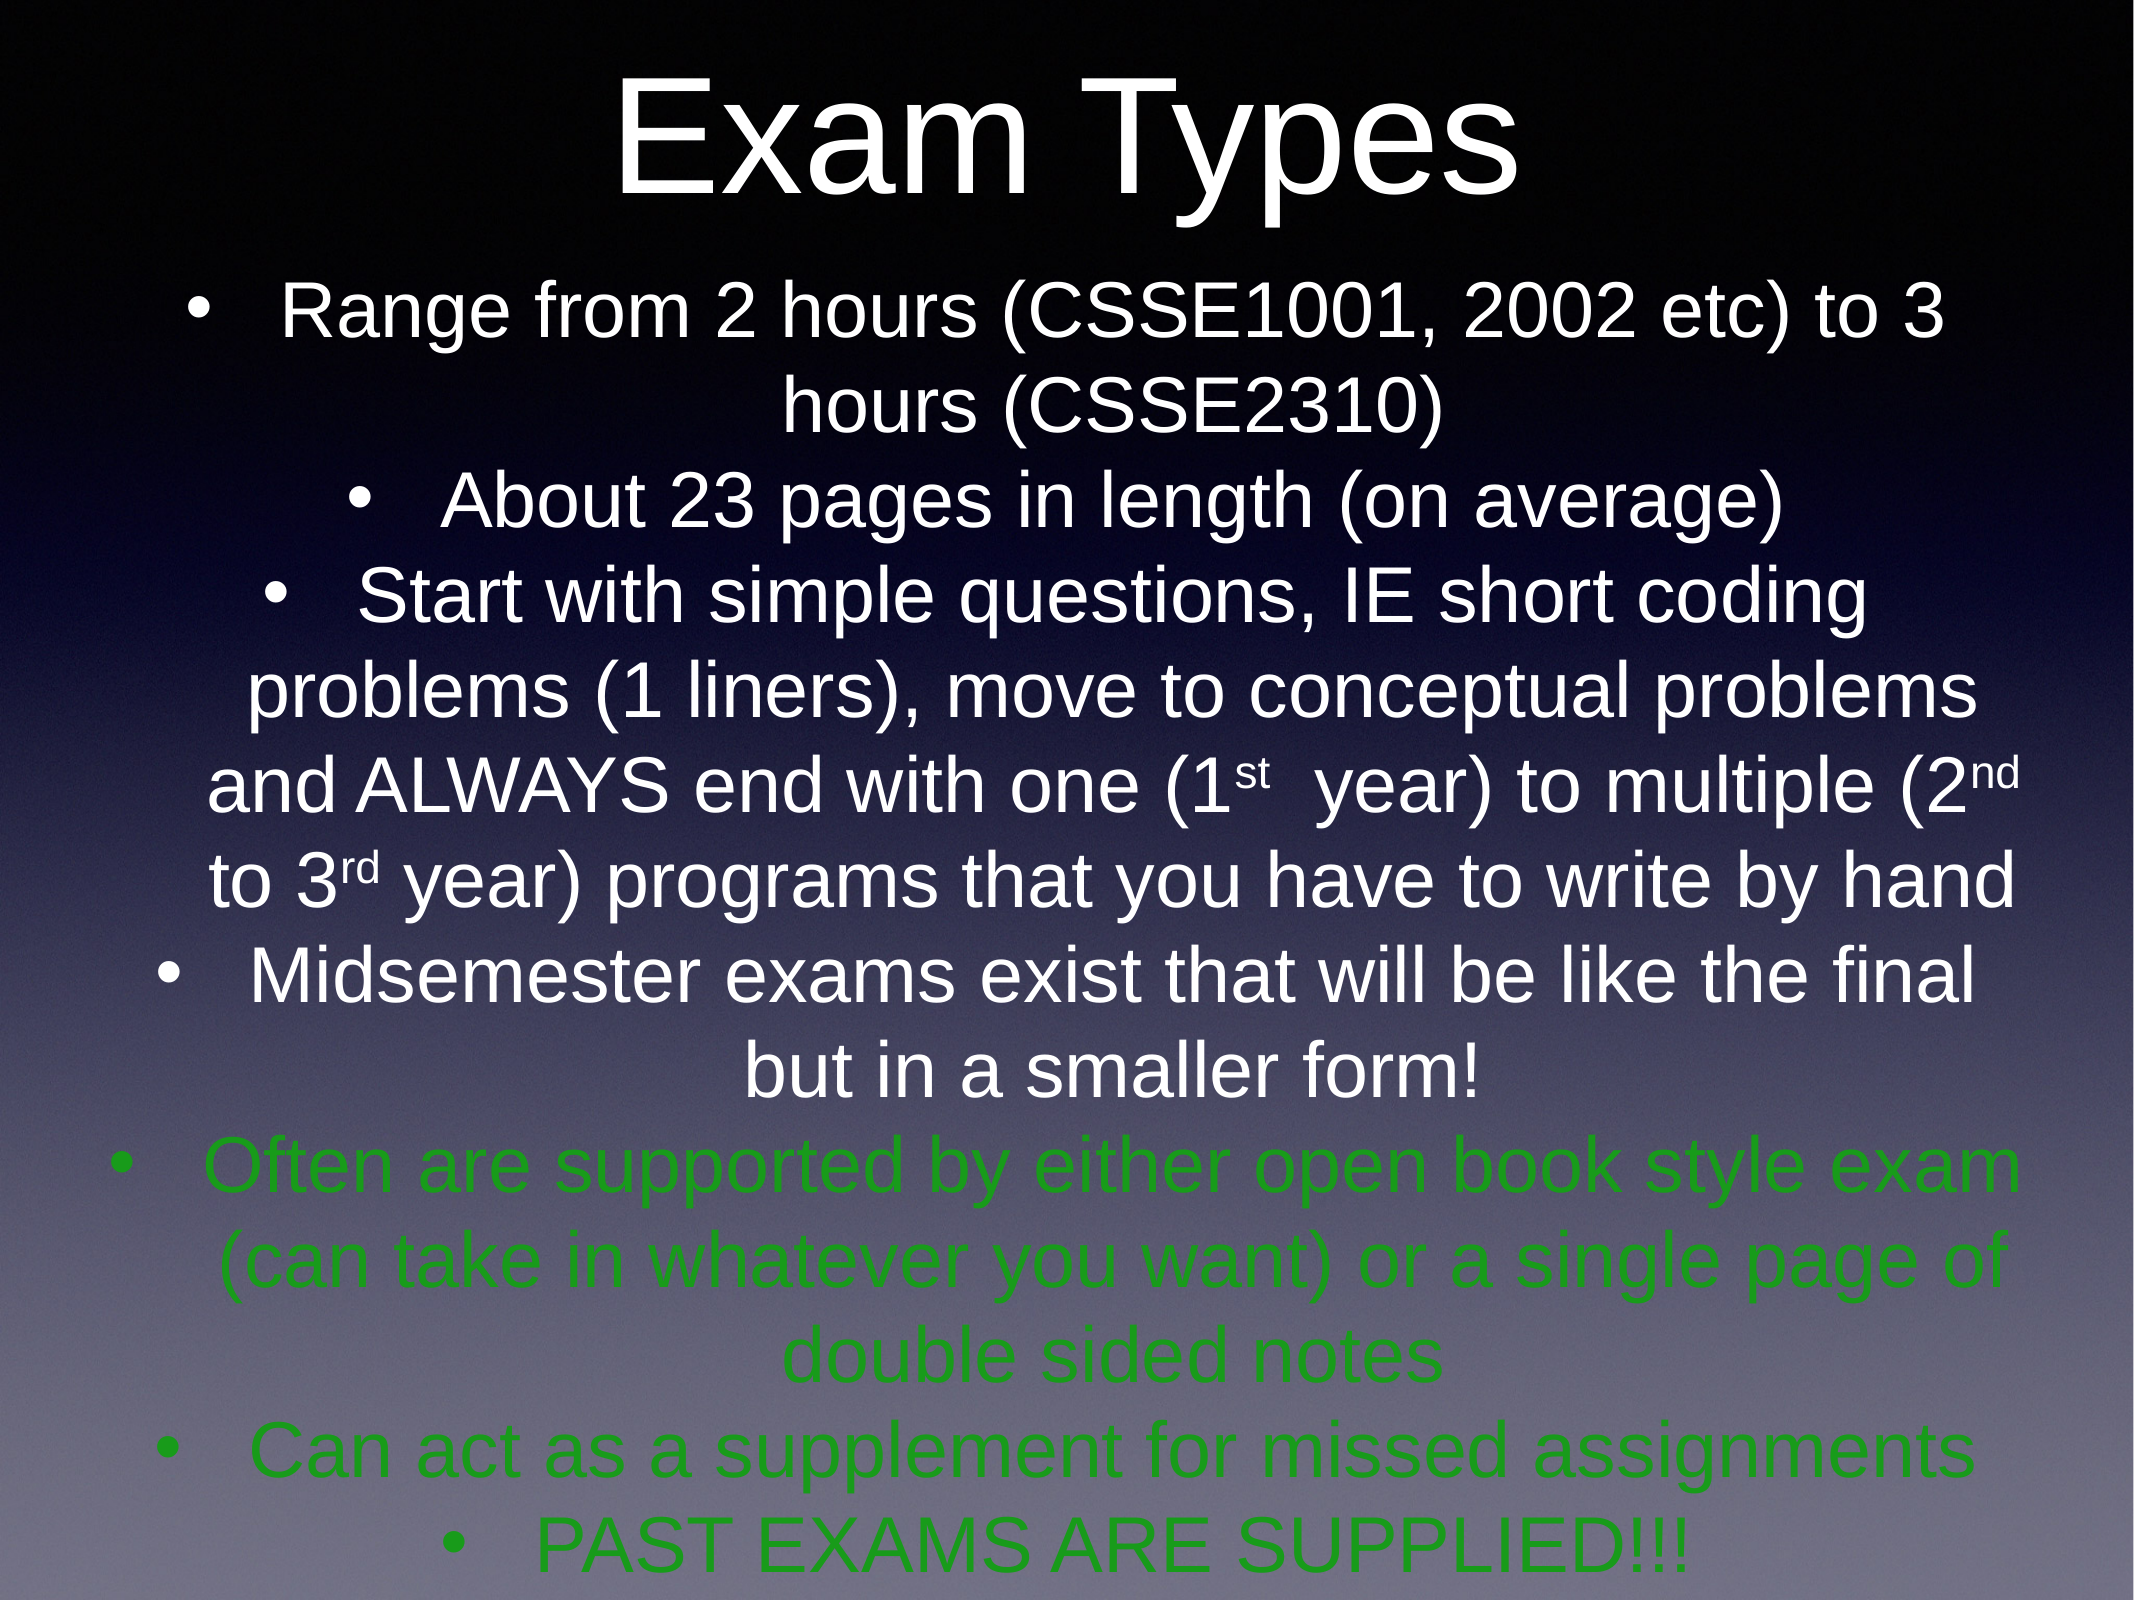

# Exam Types
Range from 2 hours (CSSE1001, 2002 etc) to 3 hours (CSSE2310)
About 23 pages in length (on average)
Start with simple questions, IE short coding problems (1 liners), move to conceptual problems and ALWAYS end with one (1st  year) to multiple (2nd to 3rd year) programs that you have to write by hand
Midsemester exams exist that will be like the final but in a smaller form!
Often are supported by either open book style exam (can take in whatever you want) or a single page of double sided notes
Can act as a supplement for missed assignments
PAST EXAMS ARE SUPPLIED!!!